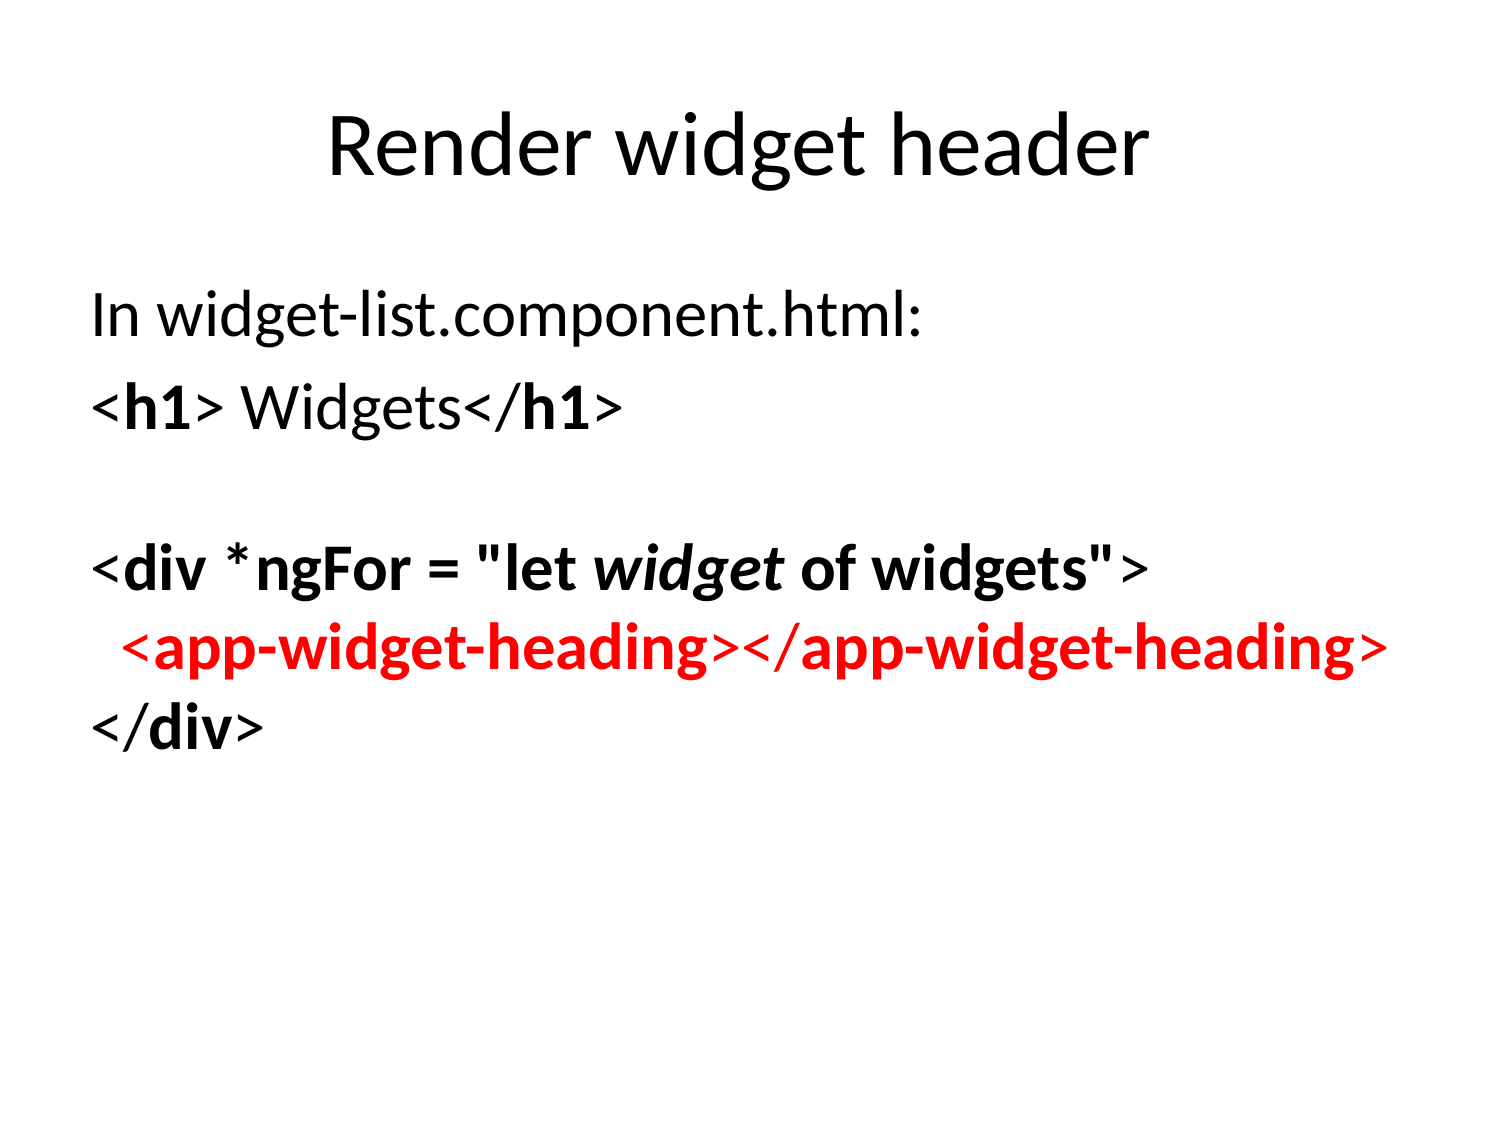

# Render widget header
In widget-list.component.html:
<h1> Widgets</h1>
<div *ngFor = "let widget of widgets">
  <app-widget-heading></app-widget-heading>
</div>